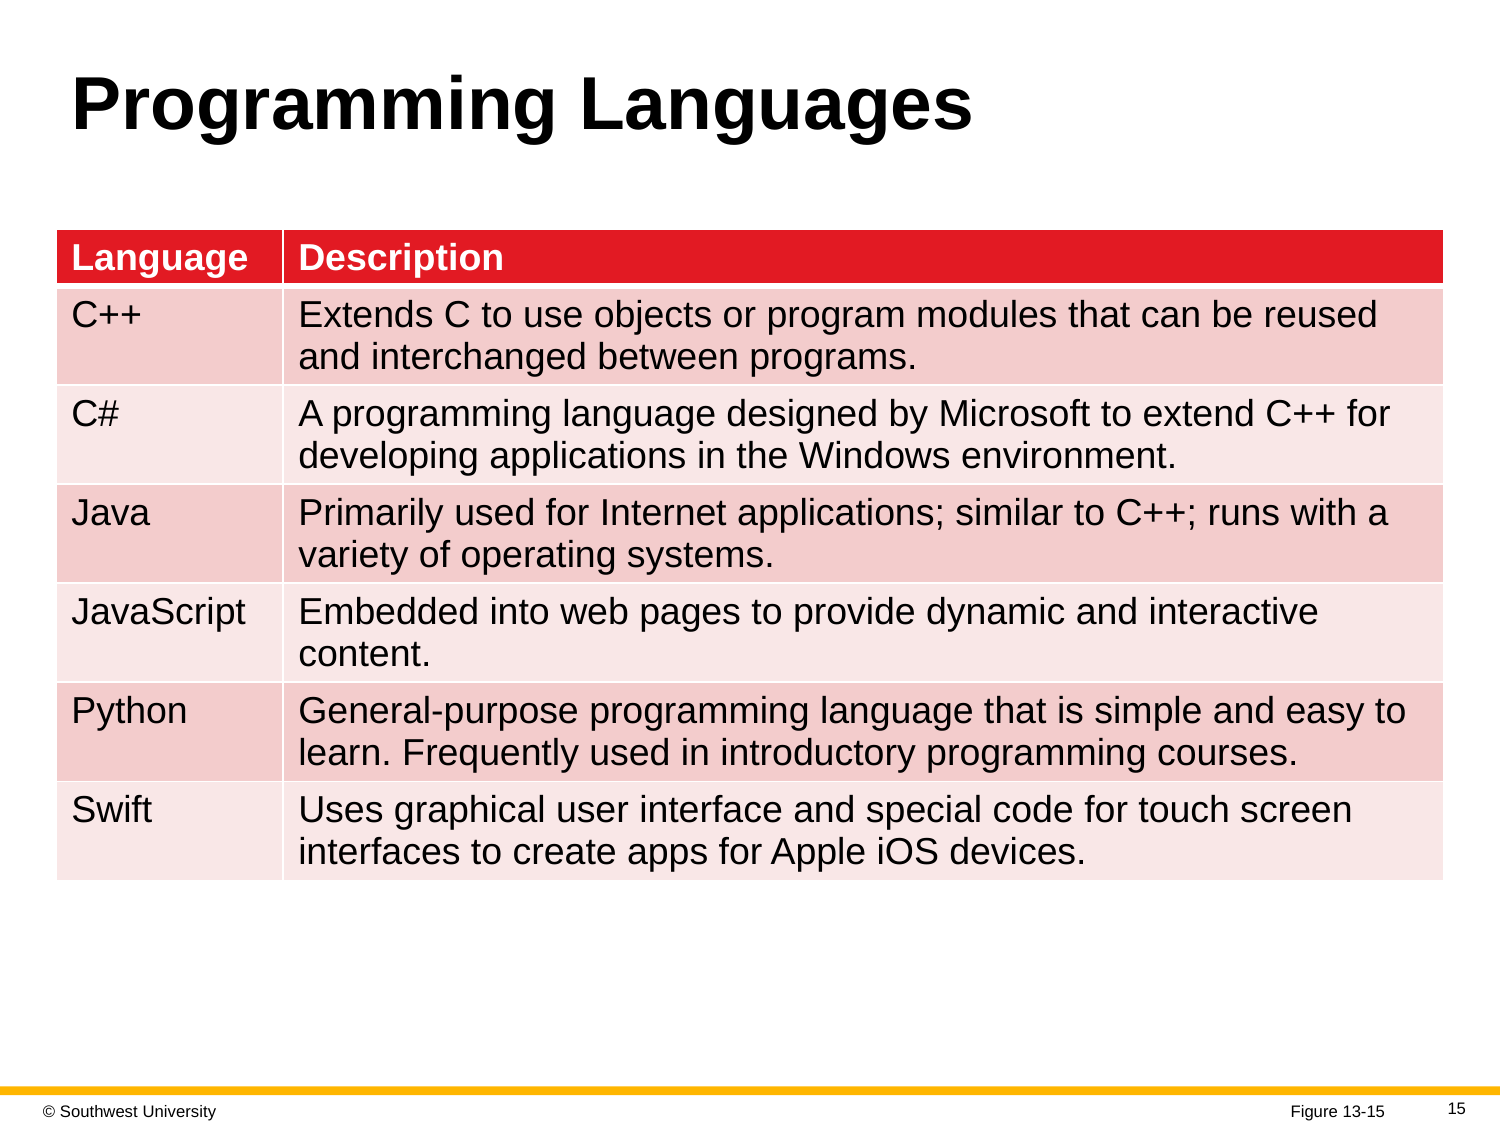

# Programming Languages
| Language | Description |
| --- | --- |
| C++ | Extends C to use objects or program modules that can be reused and interchanged between programs. |
| C# | A programming language designed by Microsoft to extend C++ for developing applications in the Windows environment. |
| Java | Primarily used for Internet applications; similar to C++; runs with a variety of operating systems. |
| JavaScript | Embedded into web pages to provide dynamic and interactive content. |
| Python | General-purpose programming language that is simple and easy to learn. Frequently used in introductory programming courses. |
| Swift | Uses graphical user interface and special code for touch screen interfaces to create apps for Apple iOS devices. |
15
Figure 13-15